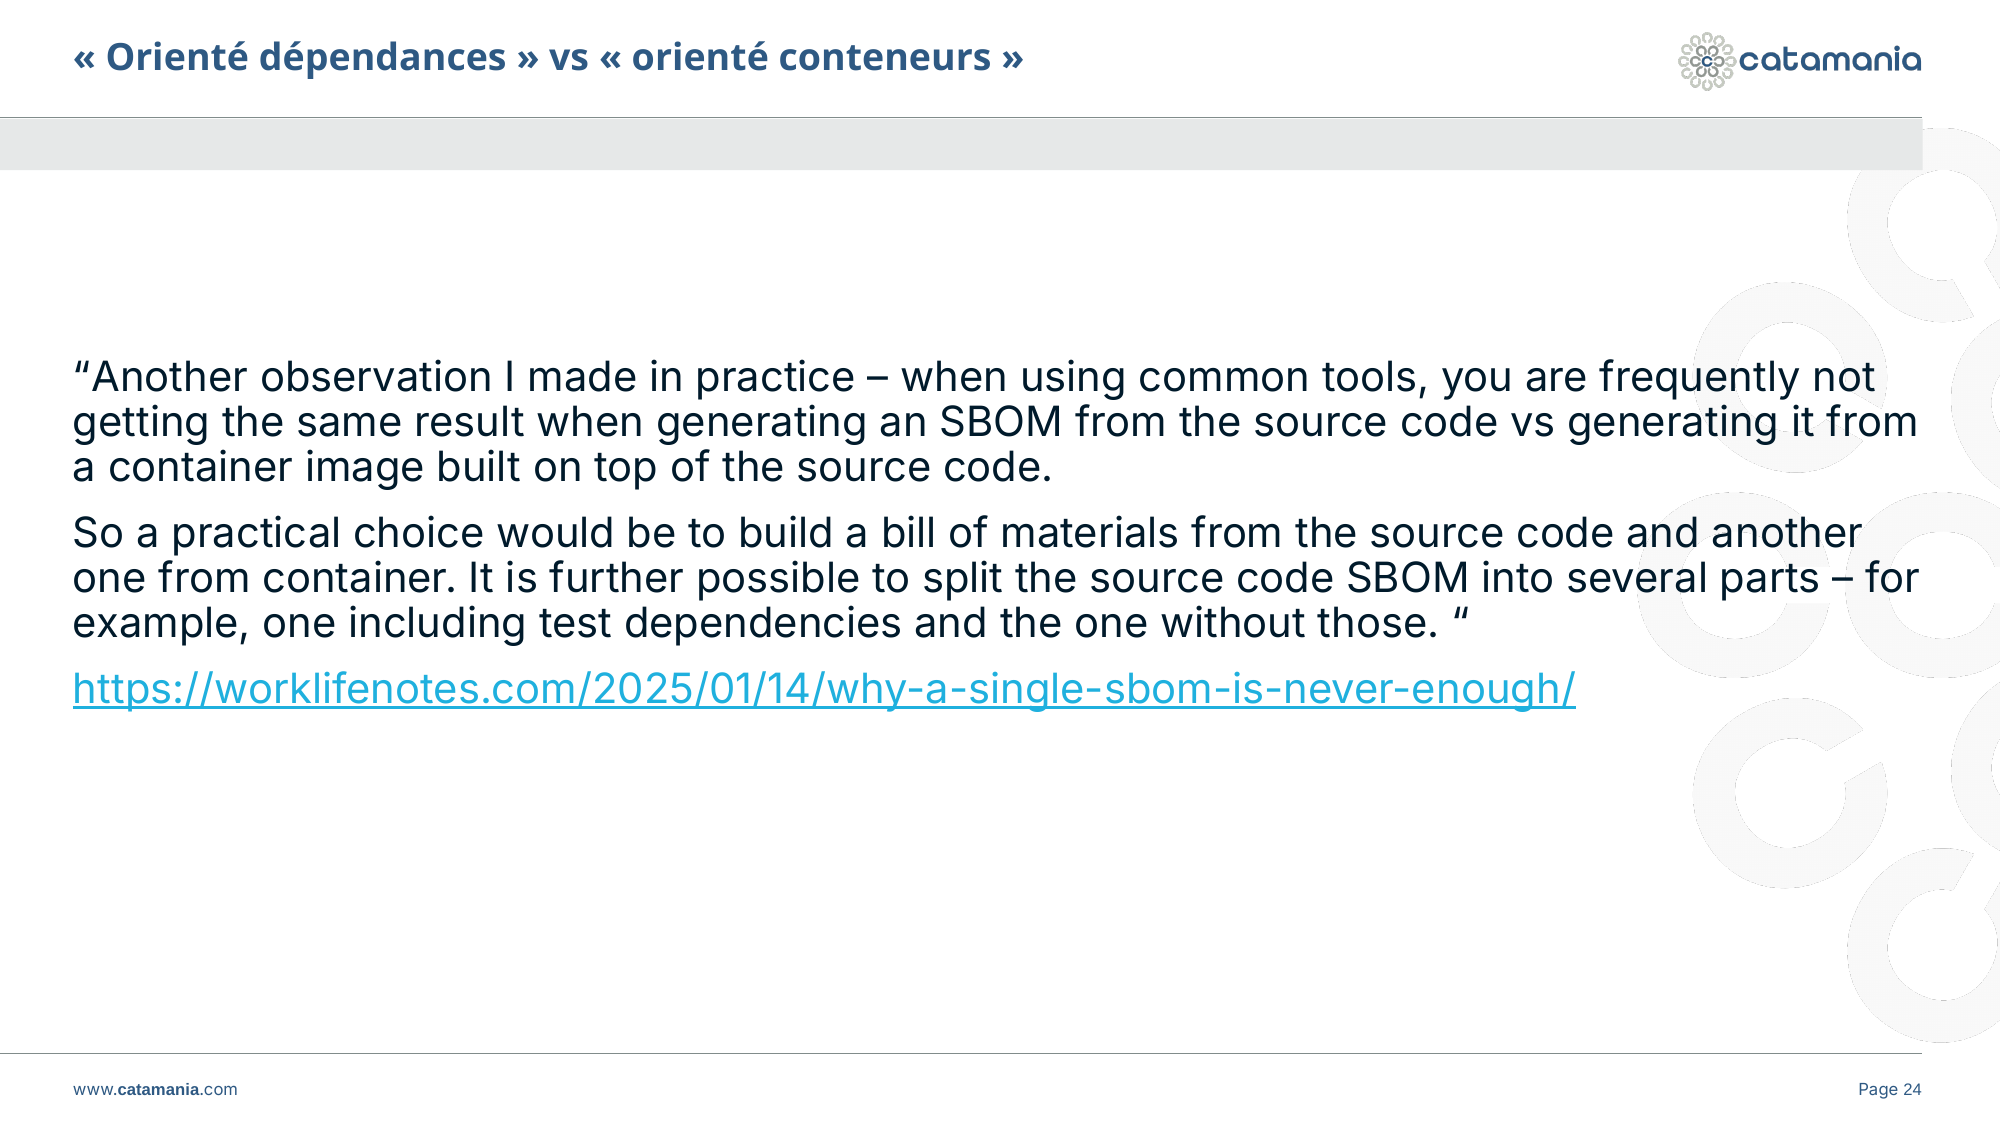

# « Orienté dépendances » vs « orienté conteneurs »

“Another observation I made in practice – when using common tools, you are frequently not getting the same result when generating an SBOM from the source code vs generating it from a container image built on top of the source code.
So a practical choice would be to build a bill of materials from the source code and another one from container. It is further possible to split the source code SBOM into several parts – for example, one including test dependencies and the one without those. “
https://worklifenotes.com/2025/01/14/why-a-single-sbom-is-never-enough/